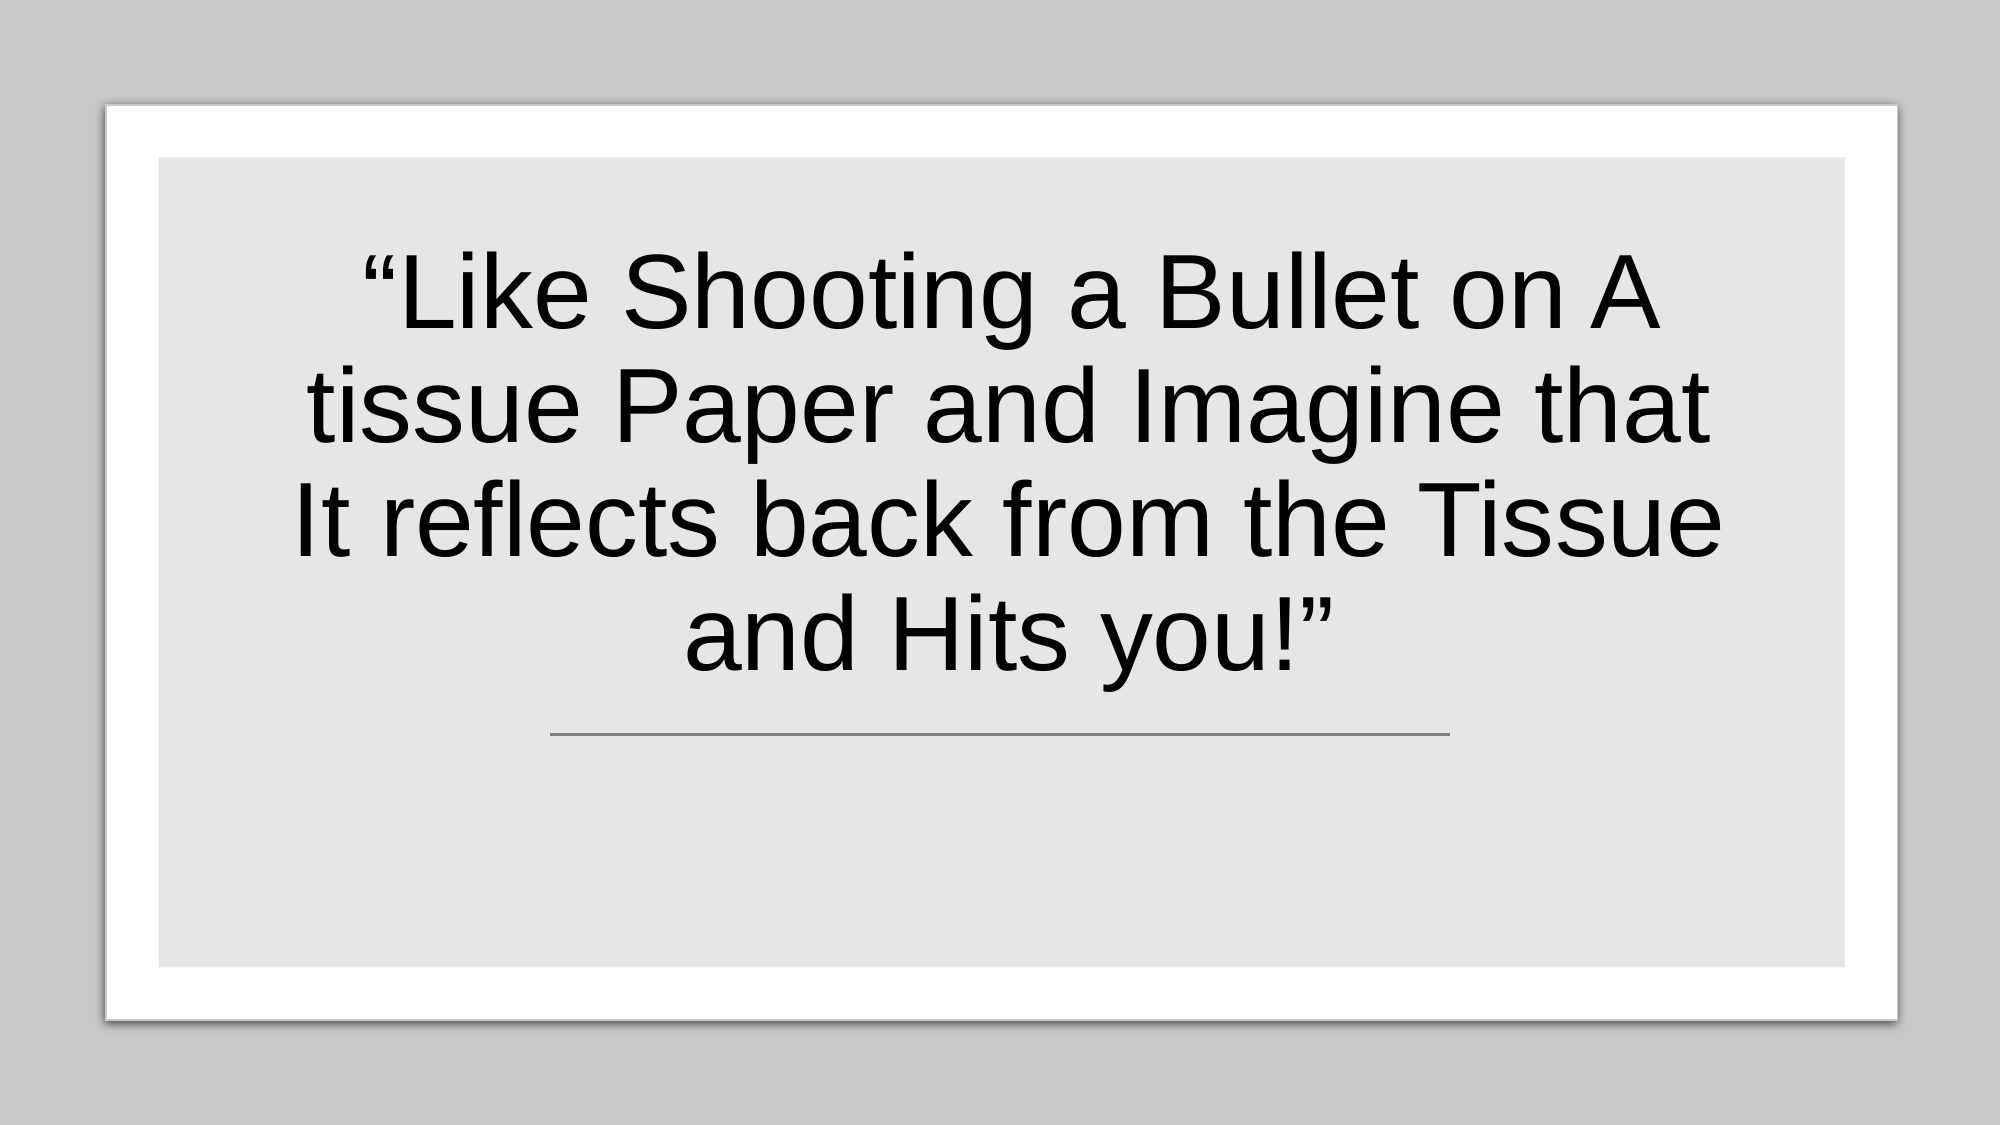

# “Like Shooting a Bullet on A tissue Paper and Imagine that It reflects back from the Tissue and Hits you!”